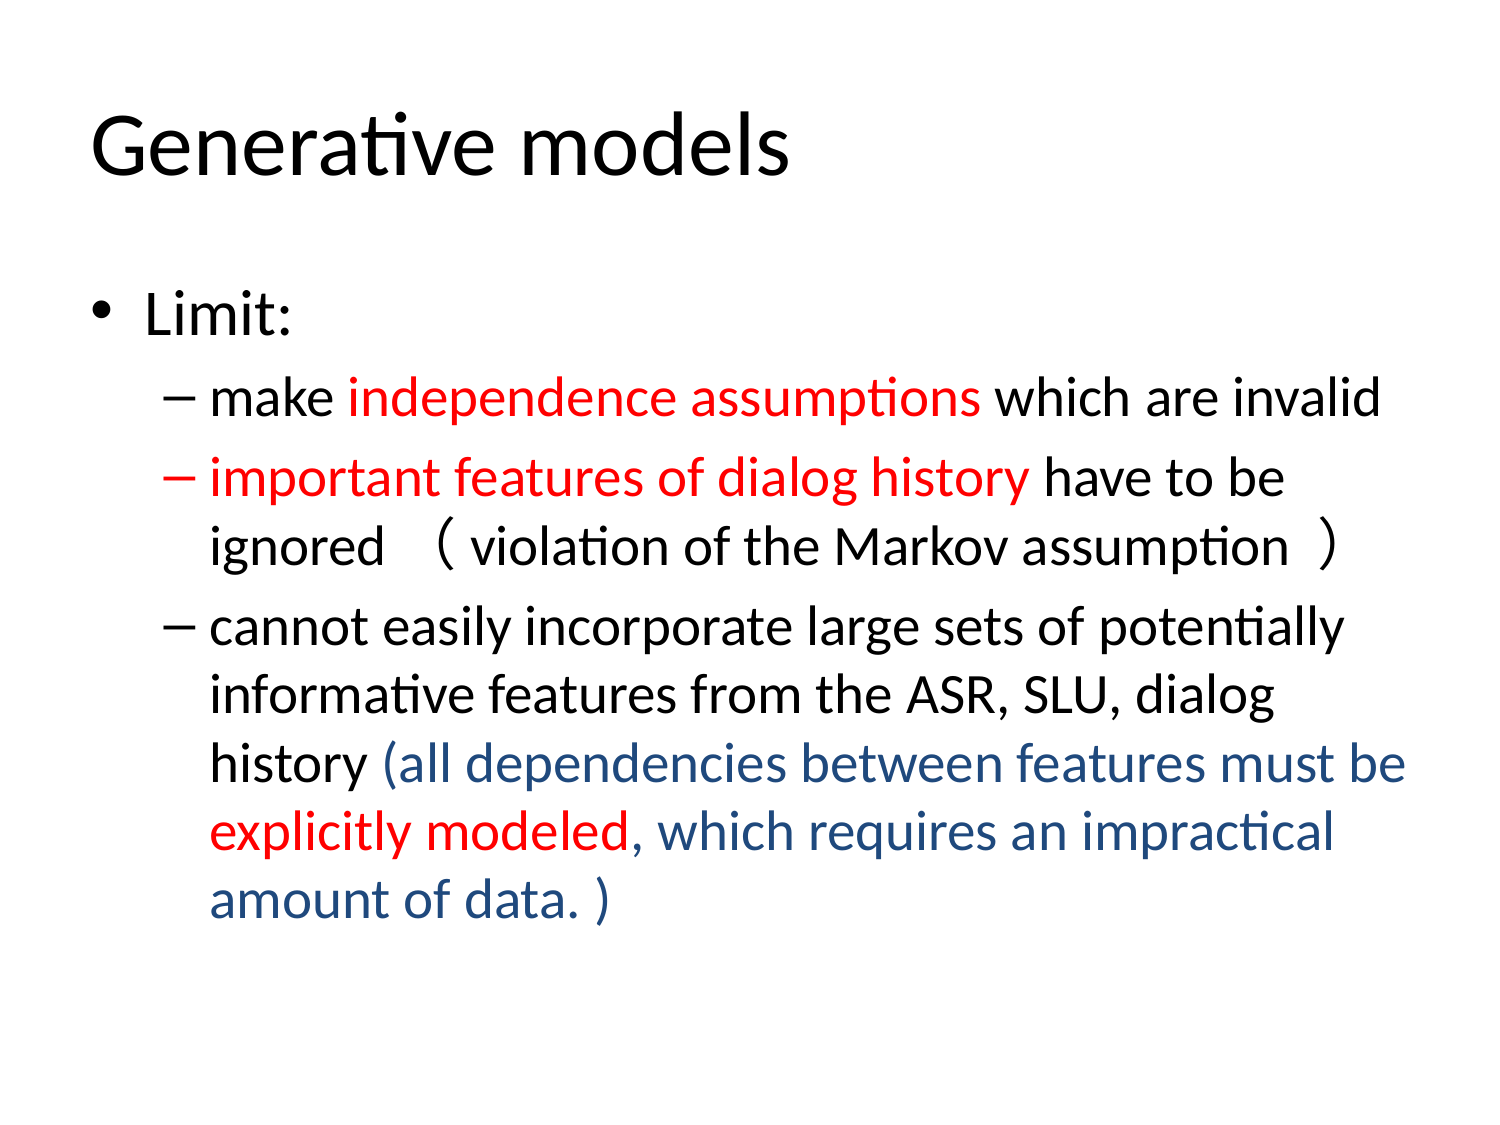

# Generative models
Limit:
make independence assumptions which are invalid
important features of dialog history have to be ignored（violation of the Markov assumption ）
cannot easily incorporate large sets of potentially informative features from the ASR, SLU, dialog history (all dependencies between features must be explicitly modeled, which requires an impractical amount of data. )